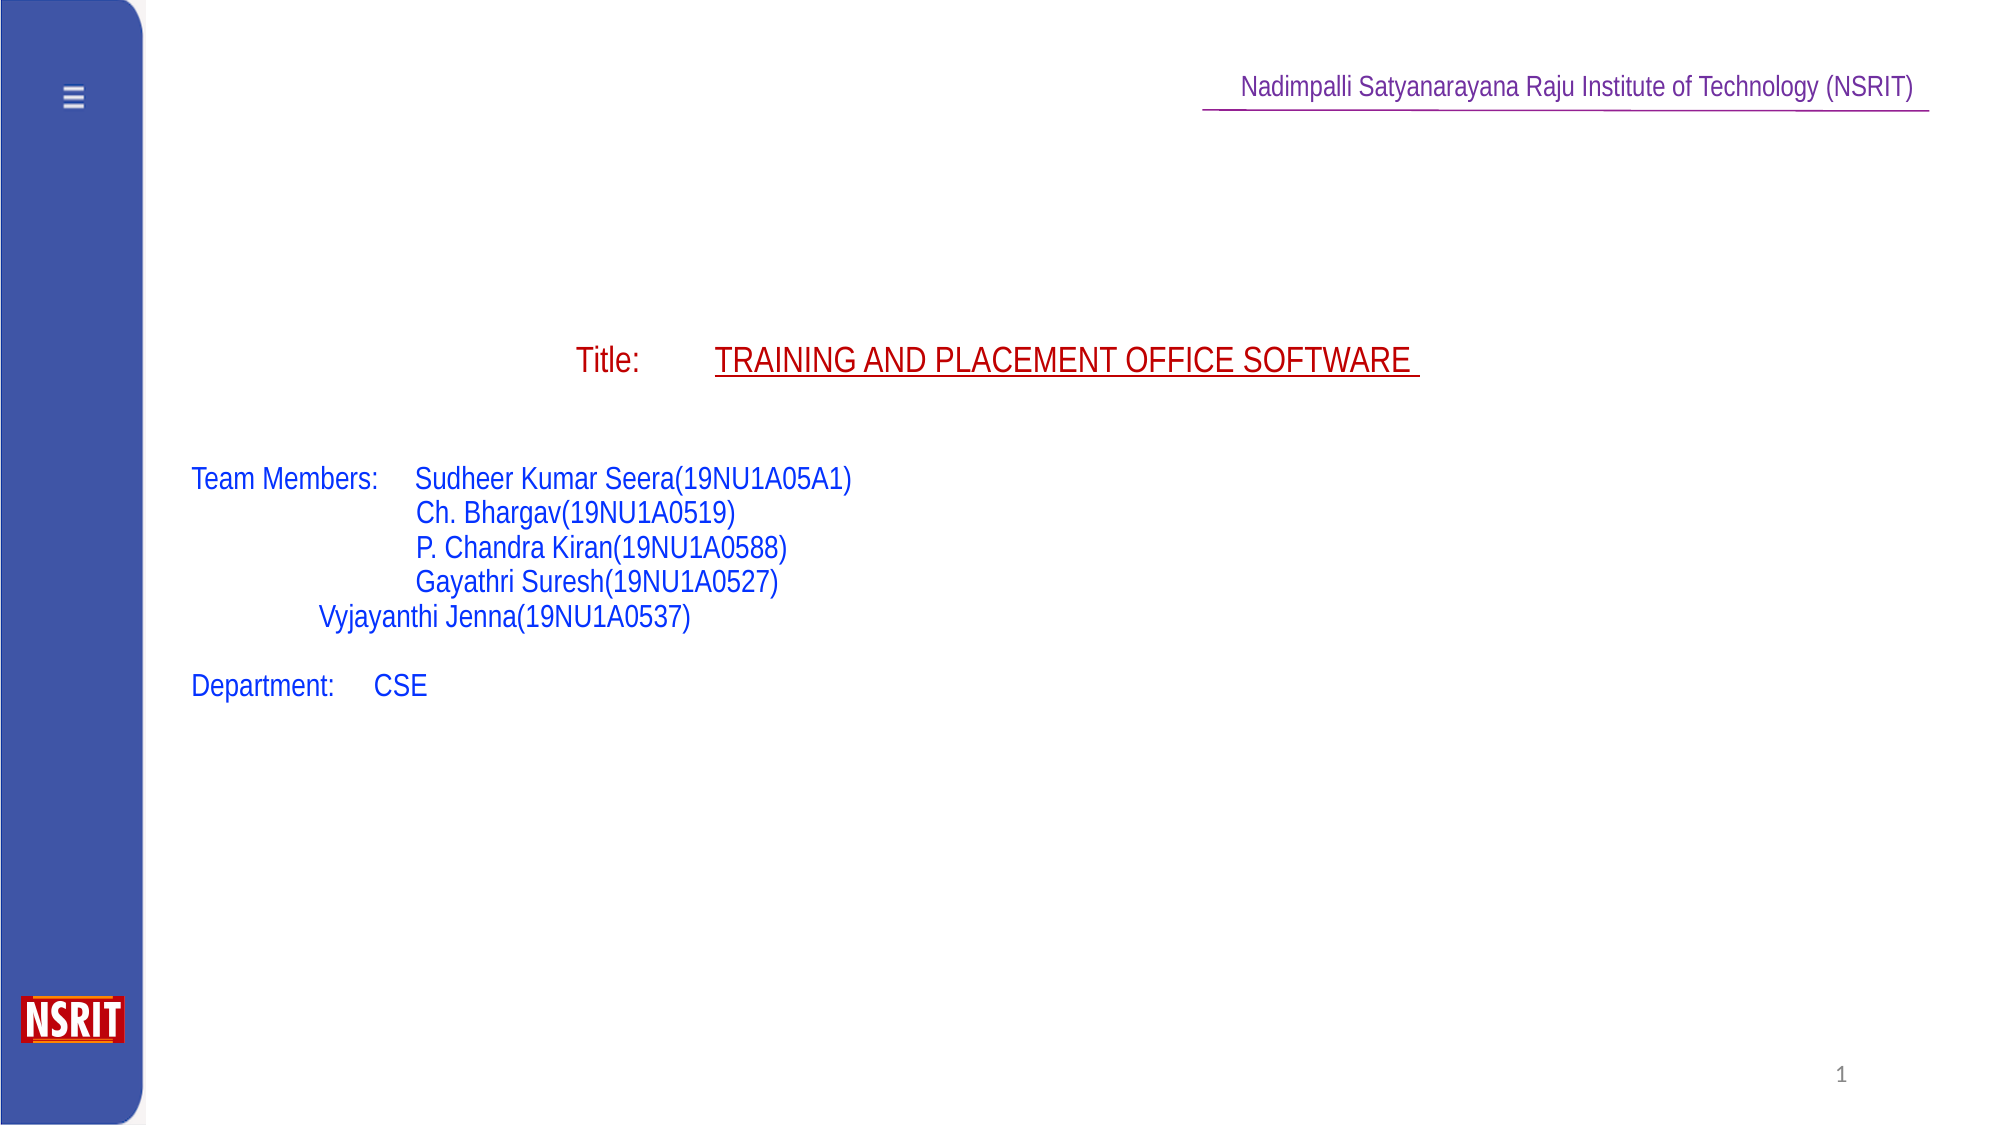

# Title:         TRAINING AND PLACEMENT OFFICE SOFTWARE

Team Members:     Sudheer Kumar Seera(19NU1A05A1)
                               Ch. Bhargav(19NU1A0519)
                               P. Chandra Kiran(19NU1A0588)
                               Gayathri Suresh(19NU1A0527)
		      Vyjayanthi Jenna(19NU1A0537)

Department: 		  CSE
1